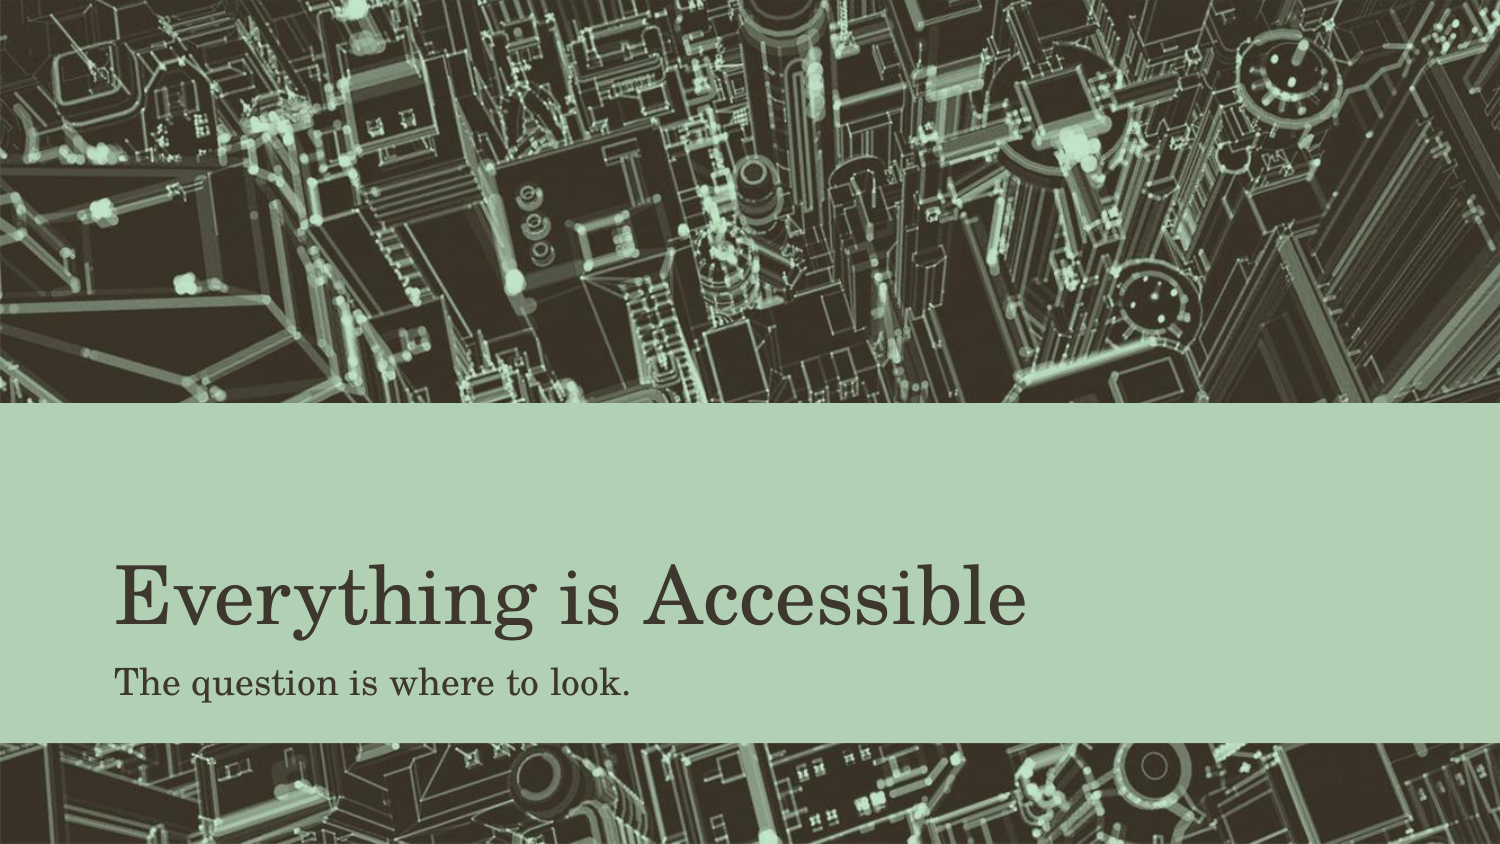

# Everything is Accessible
The question is where to look.